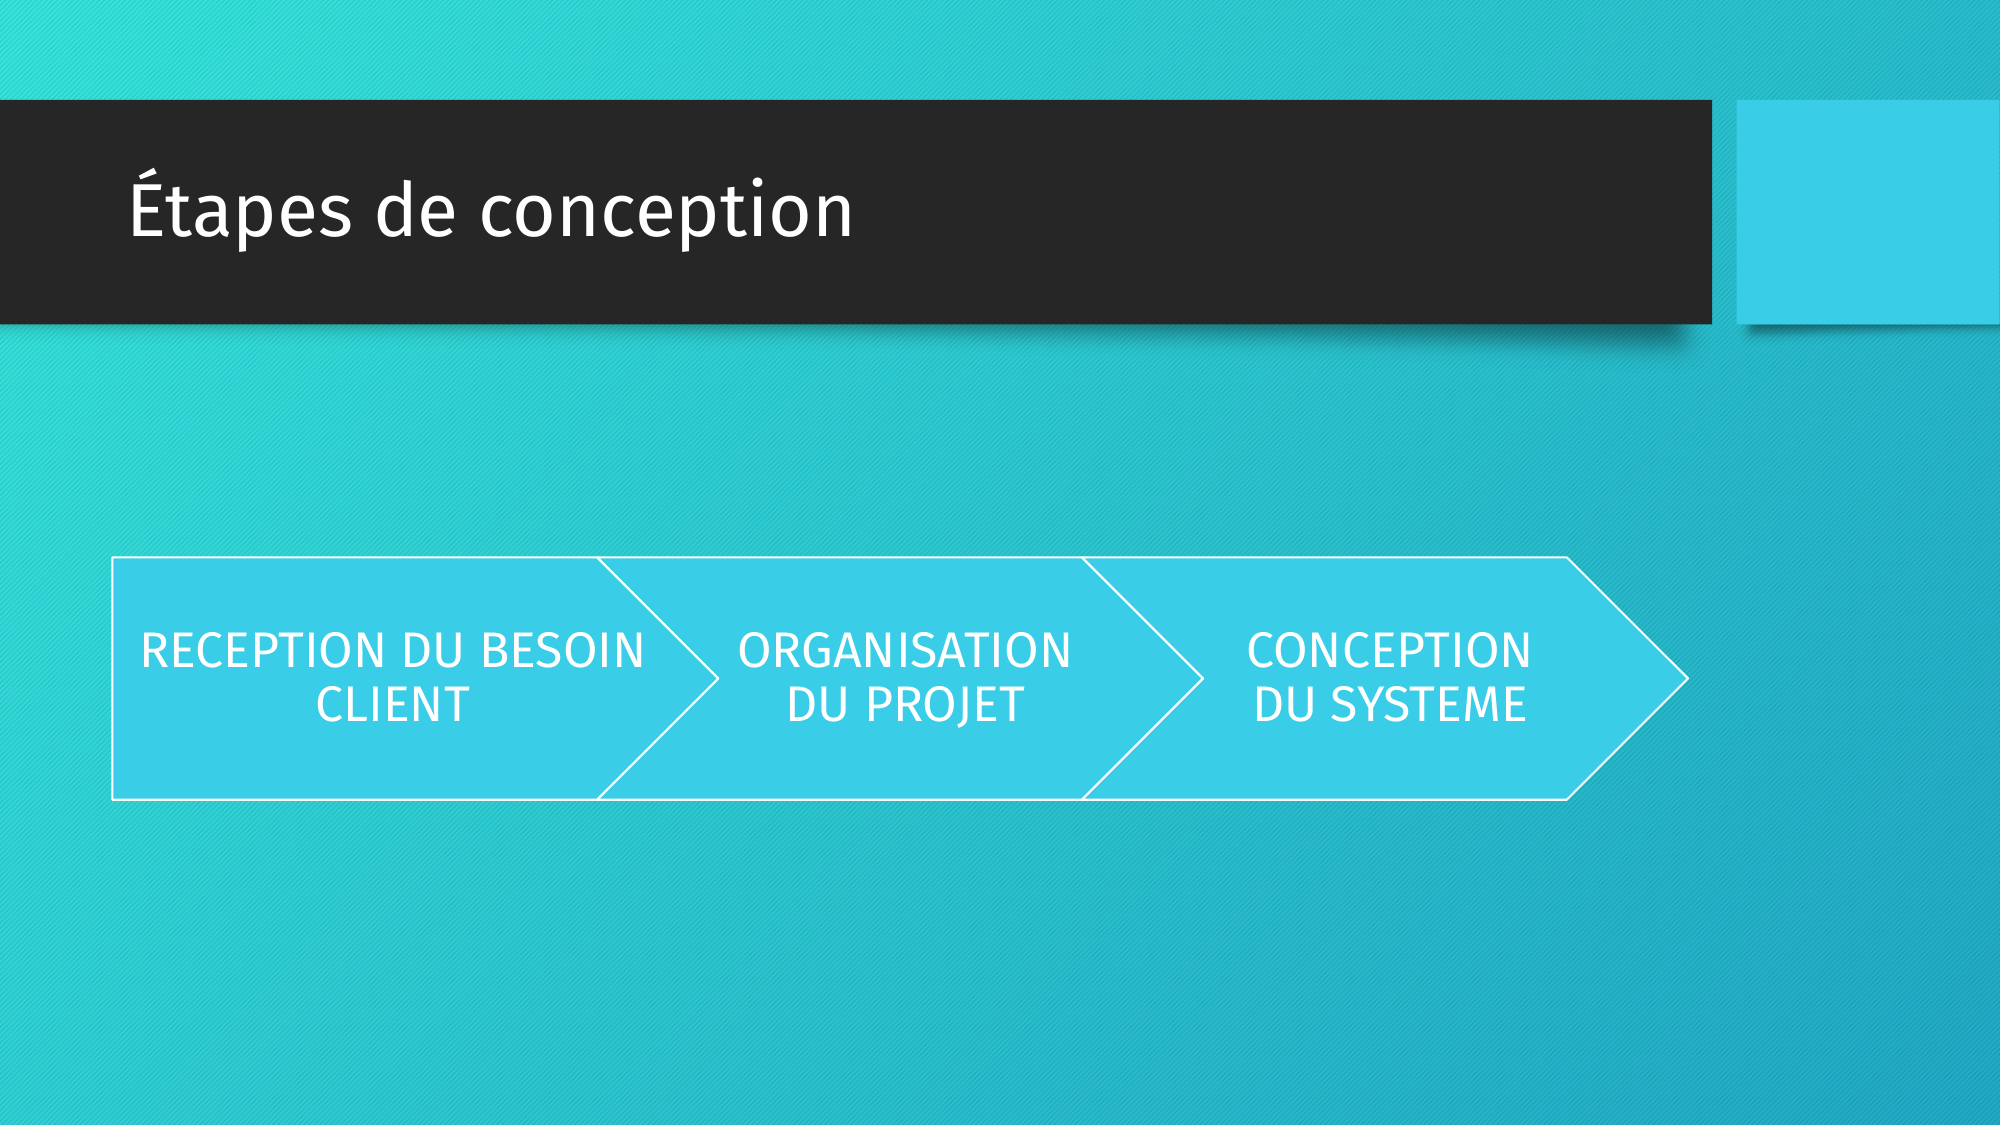

# Étapes de conception
RECEPTION DU BESOIN CLIENT
ORGANISATION DU PROJET
CONCEPTION DU SYSTEME